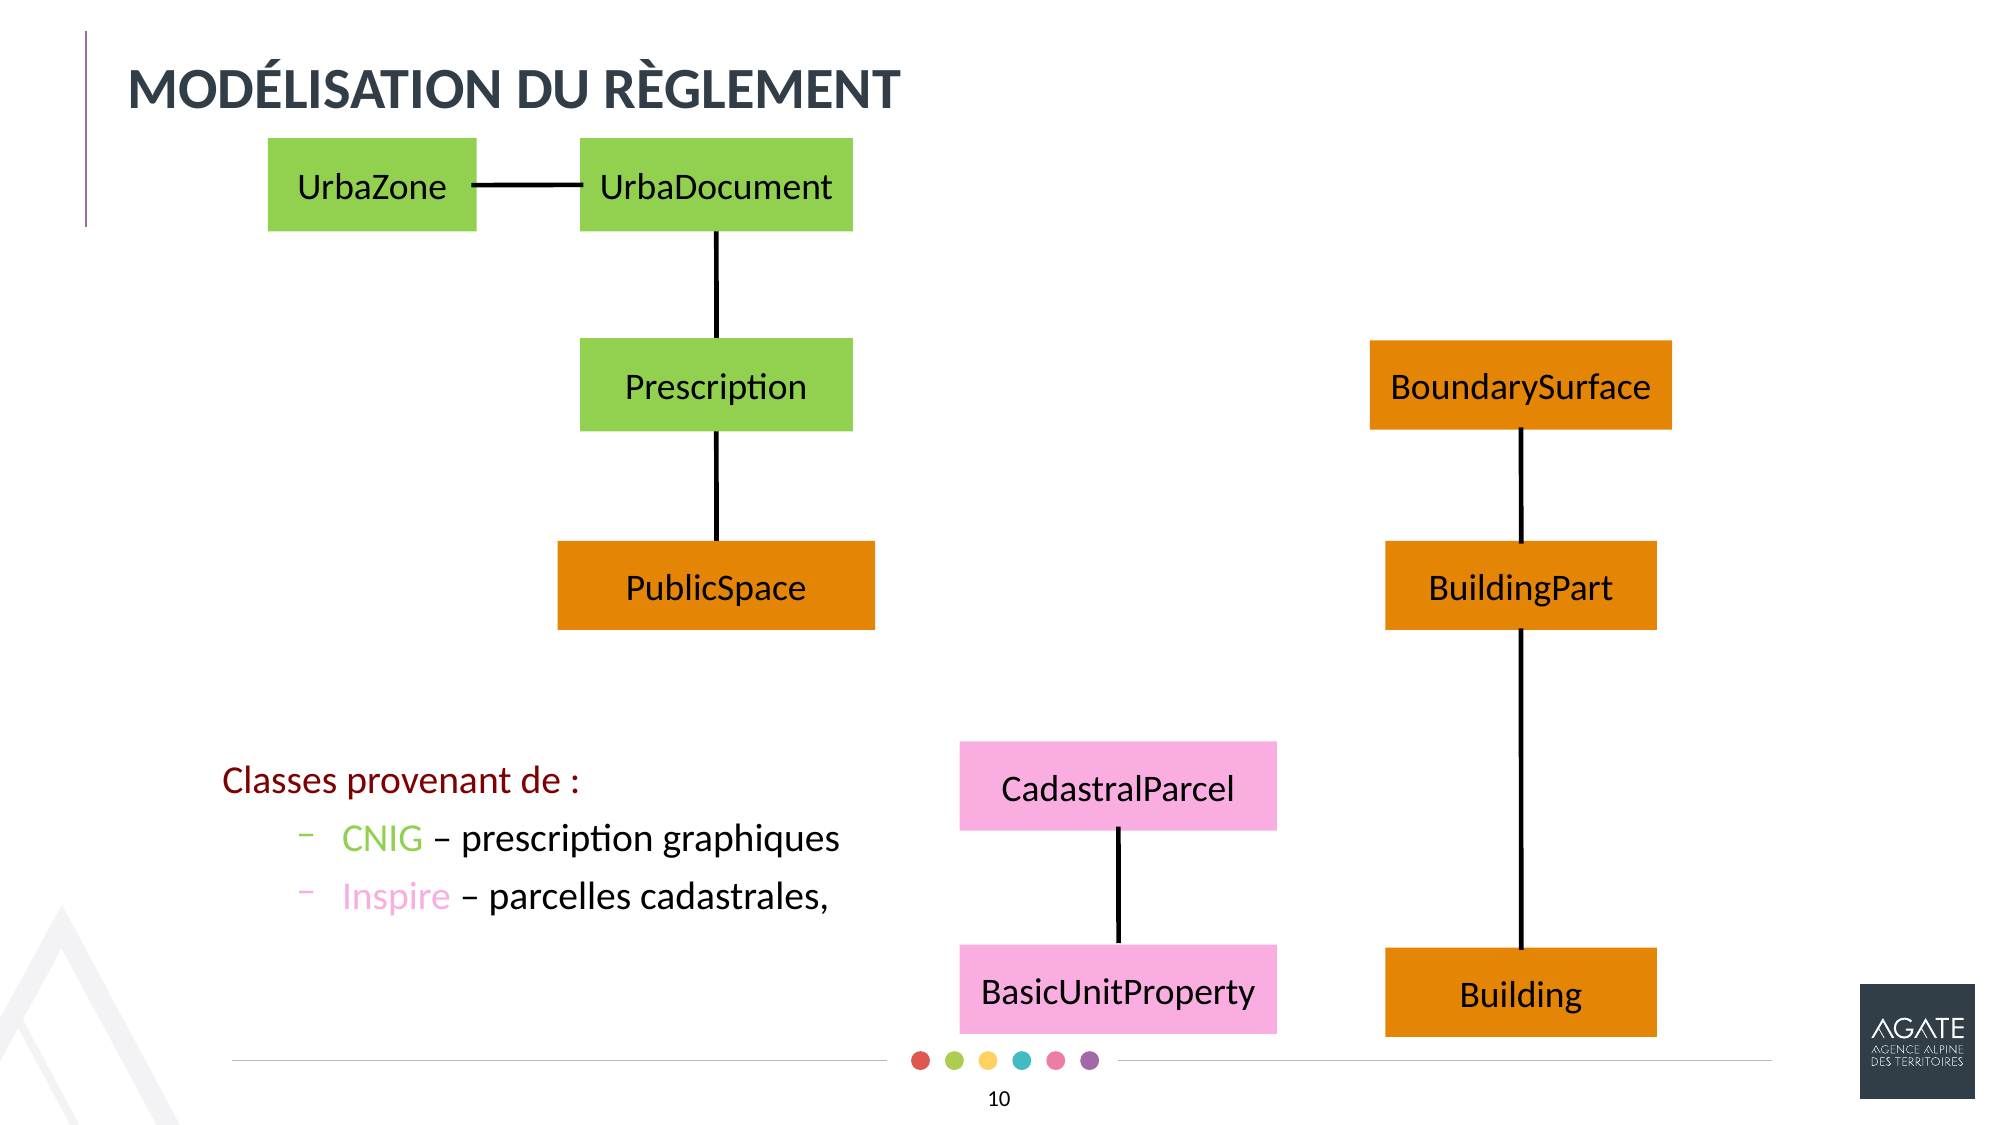

Modélisation du règlement
UrbaZone
UrbaDocument

Prescription
BoundarySurface

PublicSpace
BuildingPart

CadastralParcel
Classes provenant de :
CNIG – prescription graphiques
Inspire – parcelles cadastrales,

BasicUnitProperty
Building